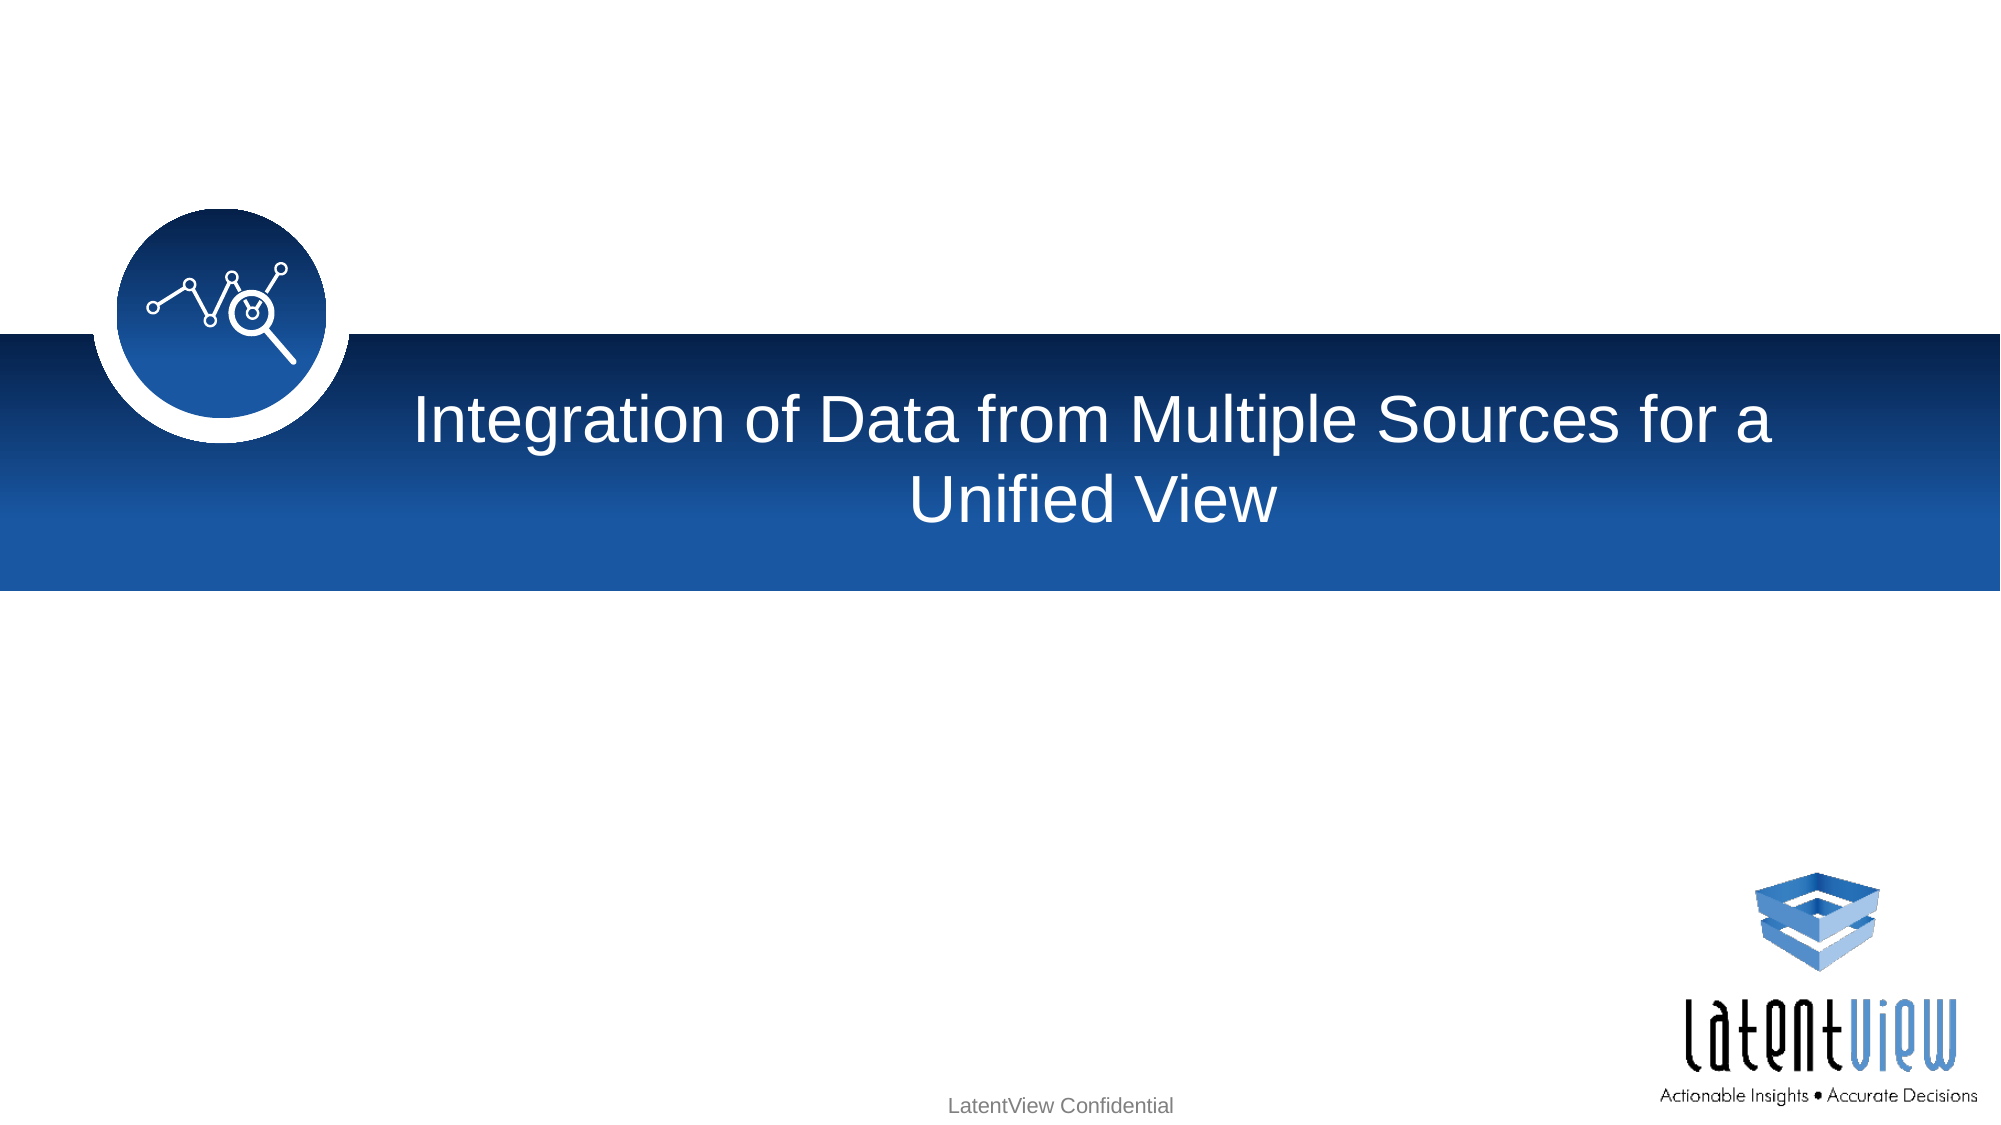

Integration of Data from Multiple Sources for a Unified View
LatentView Confidential